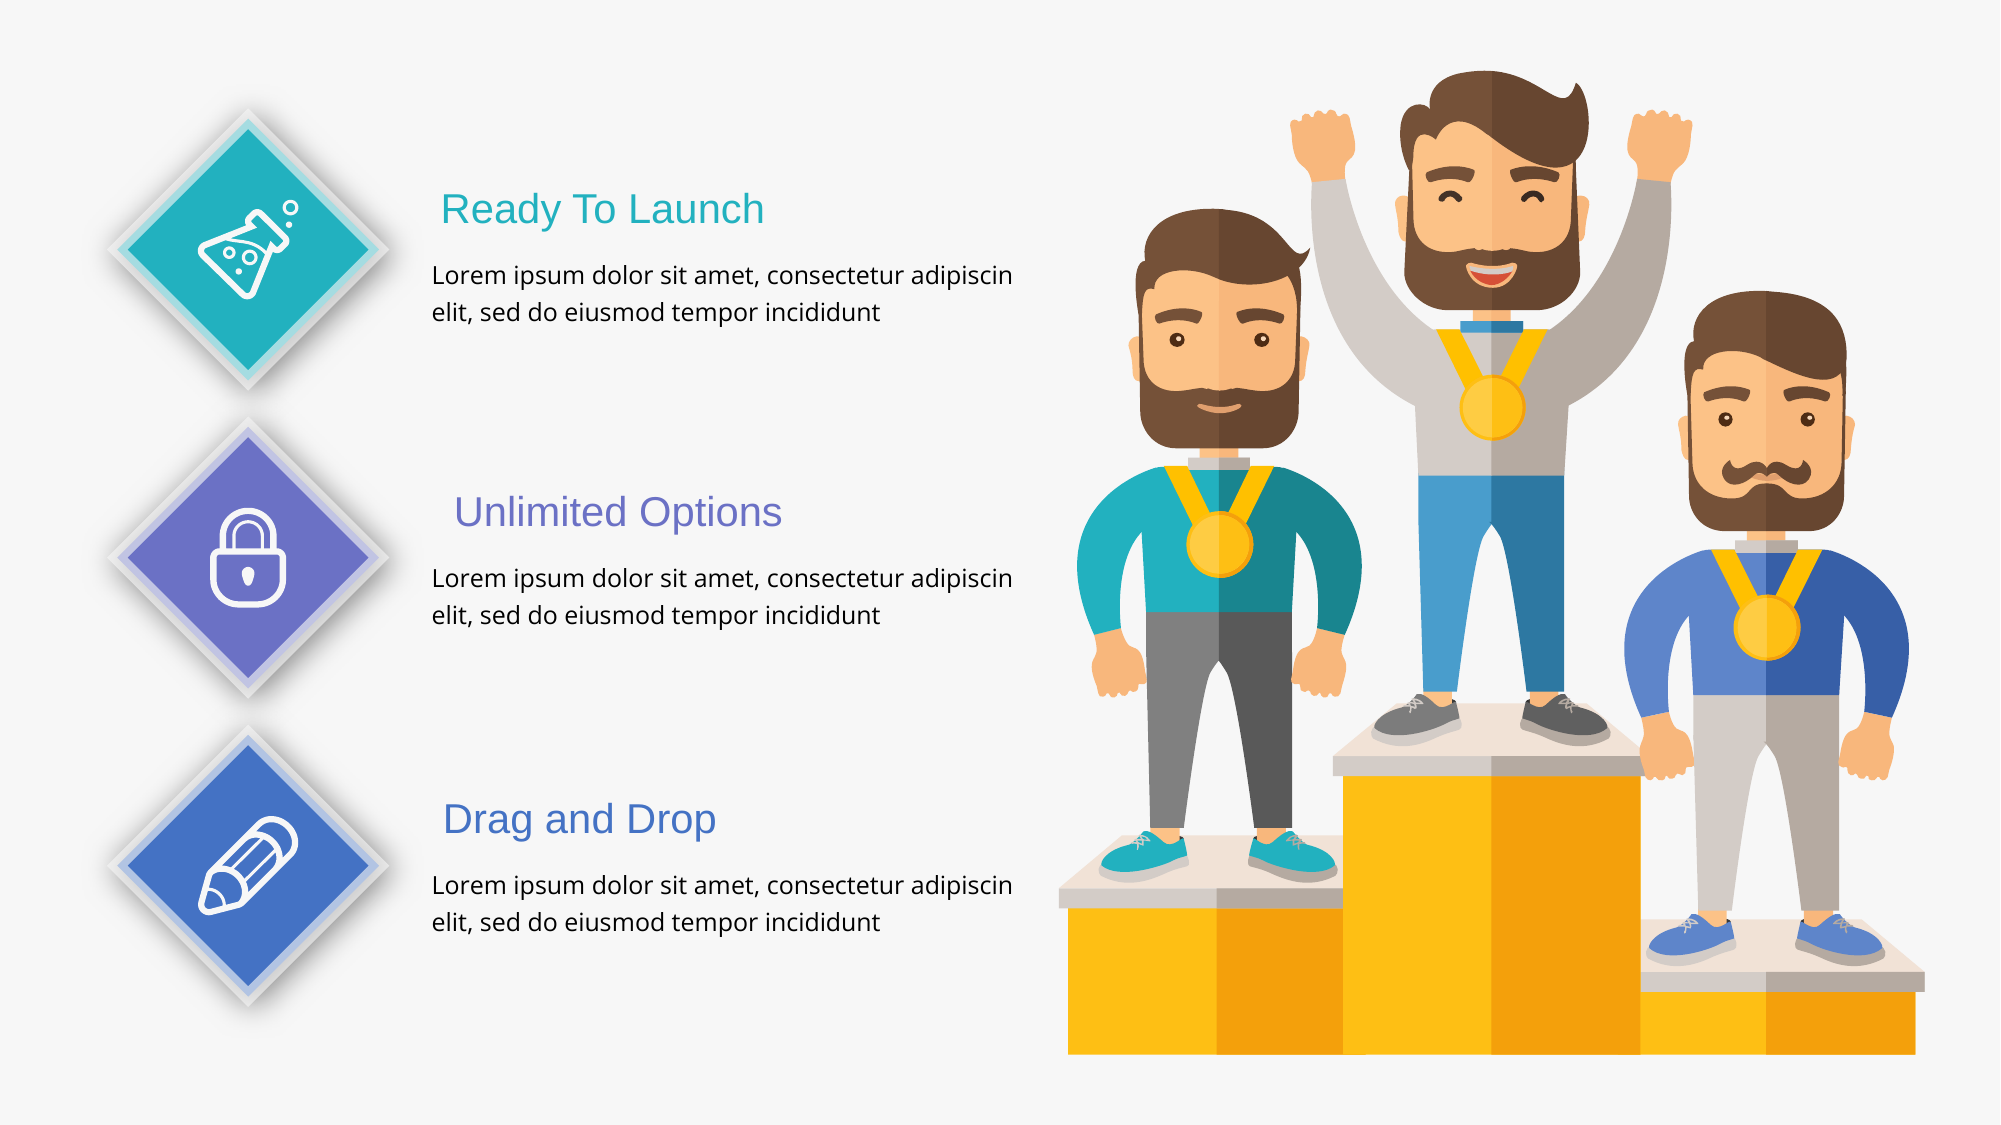

Ready To Launch
Lorem ipsum dolor sit amet, consectetur adipiscin elit, sed do eiusmod tempor incididunt

Unlimited Options
Lorem ipsum dolor sit amet, consectetur adipiscin elit, sed do eiusmod tempor incididunt

Drag and Drop
Lorem ipsum dolor sit amet, consectetur adipiscin elit, sed do eiusmod tempor incididunt